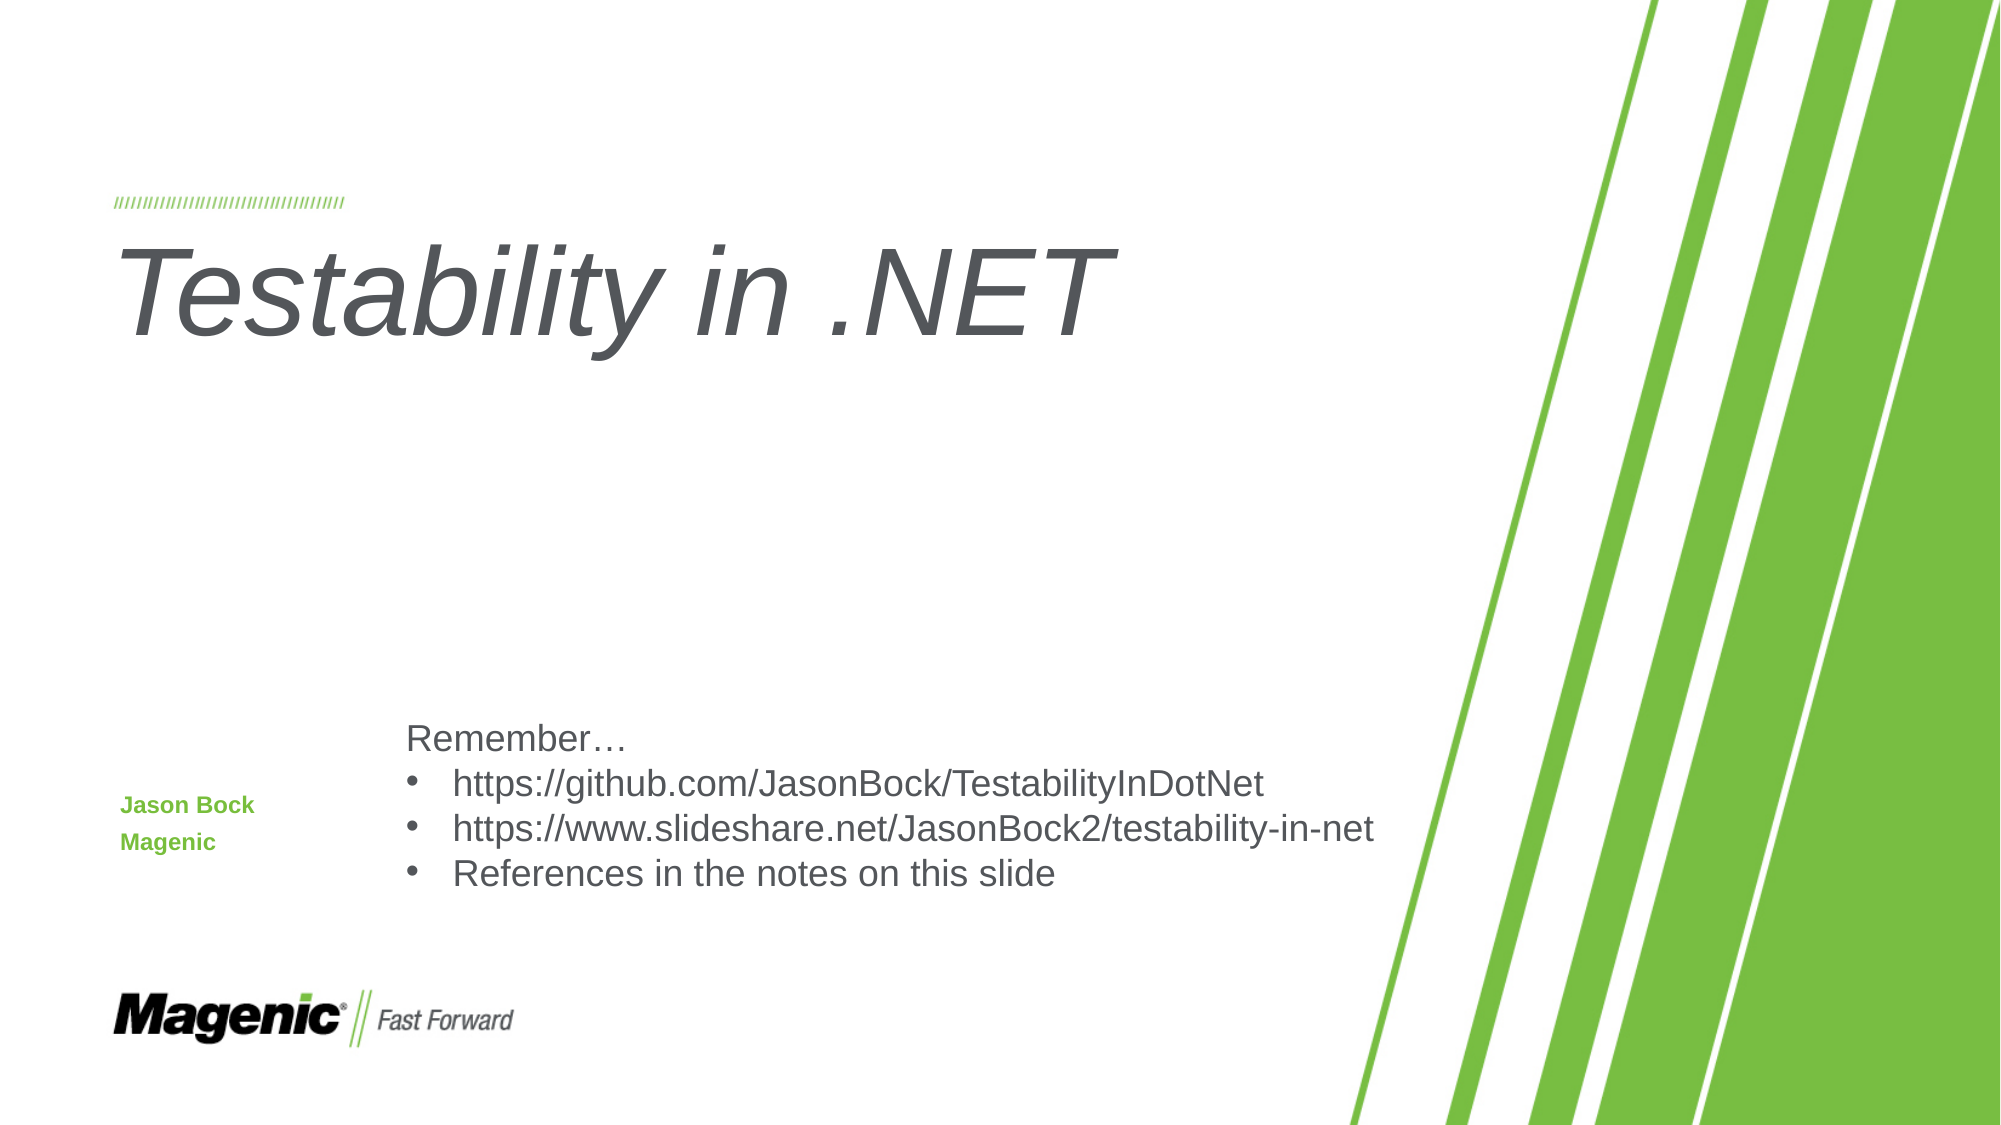

# Testability in .NET

Remember…
https://github.com/JasonBock/TestabilityInDotNet
https://www.slideshare.net/JasonBock2/testability-in-net
References in the notes on this slide
Jason Bock
Magenic